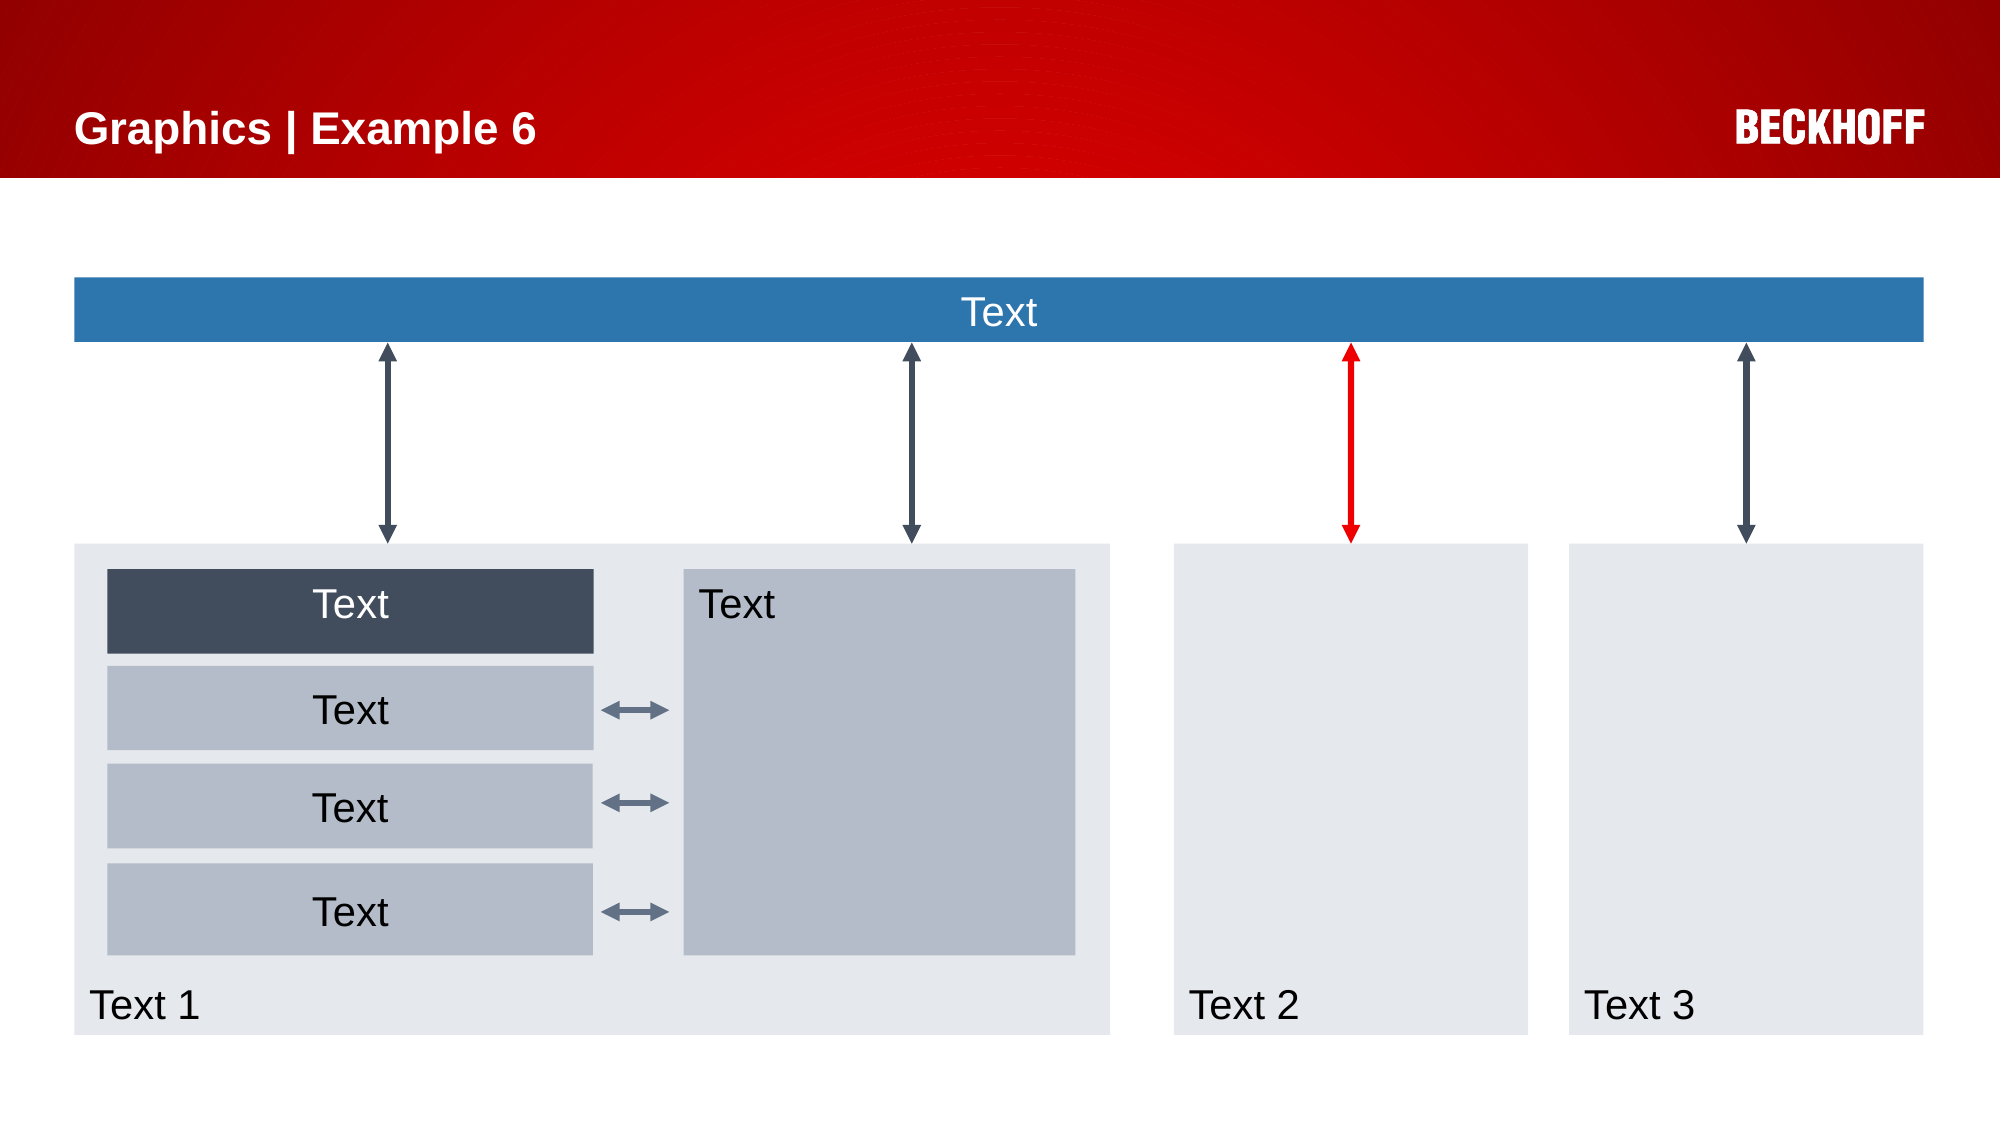

# Graphics | Example 6
Text
Text 1
Text 2
Text 3
Text
Text
Text
Text
Text